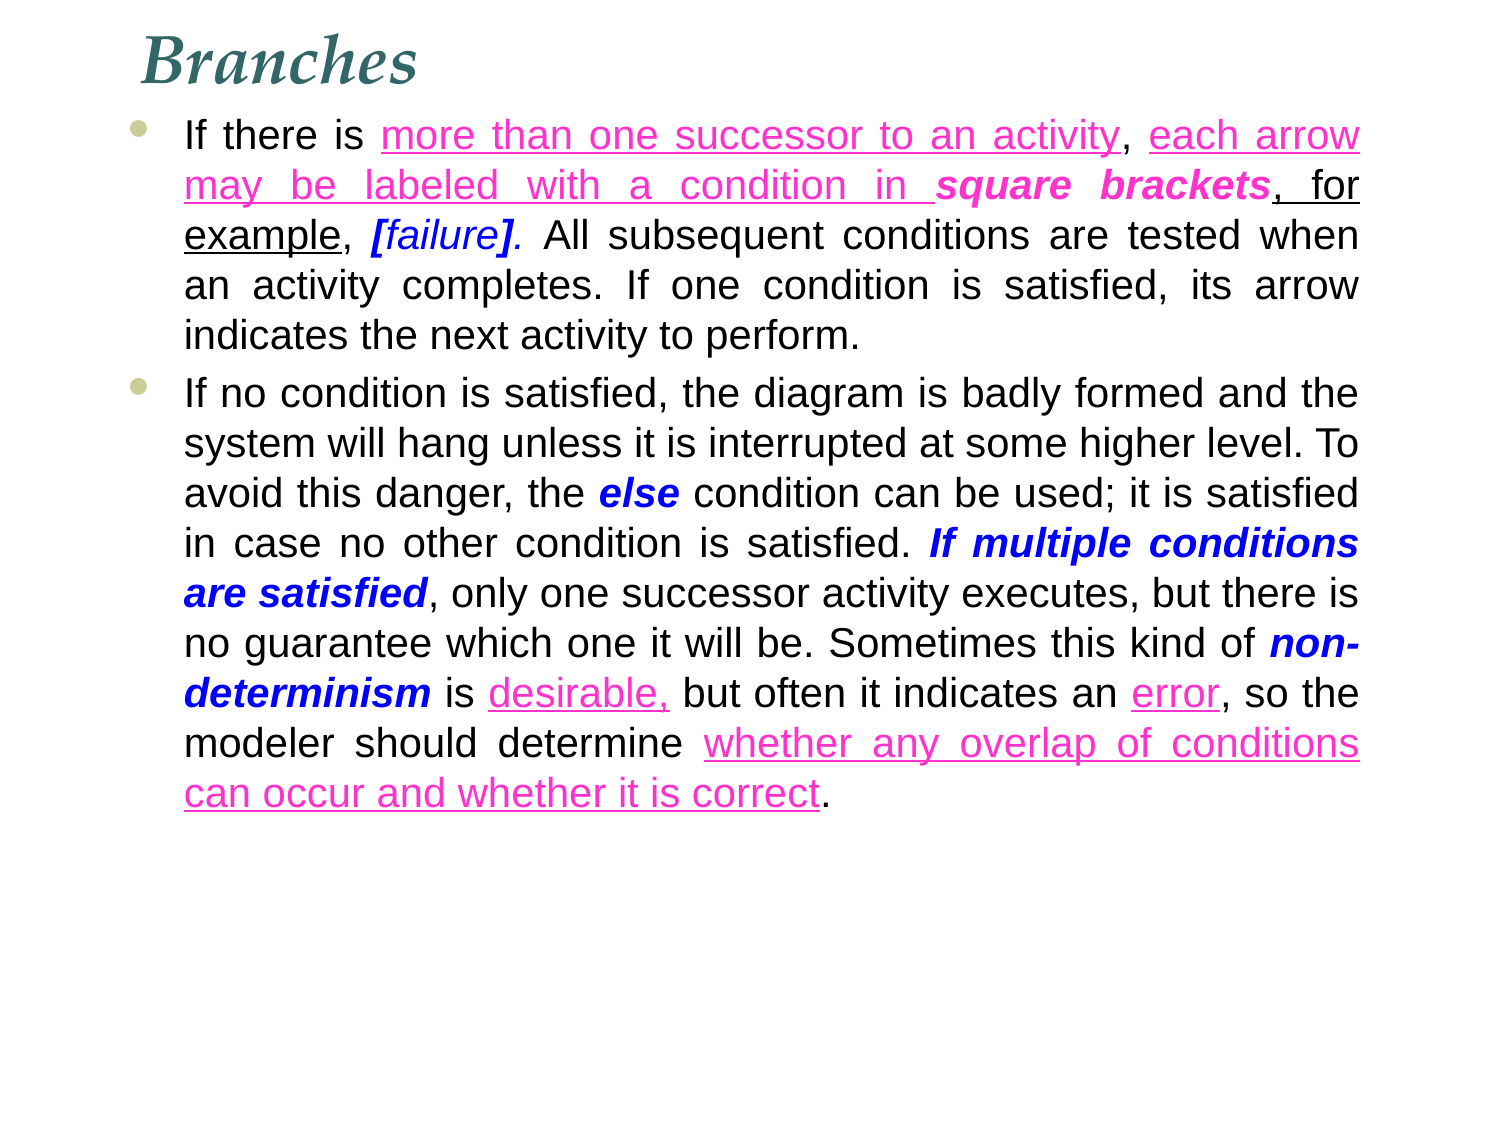

# Branches
If there is more than one successor to an activity, each arrow may be labeled with a condition in square brackets, for example, [failure]. All subsequent conditions are tested when an activity completes. If one condition is satisfied, its arrow indicates the next activity to perform.
If no condition is satisfied, the diagram is badly formed and the system will hang unless it is interrupted at some higher level. To avoid this danger, the else condition can be used; it is satisfied in case no other condition is satisfied. If multiple conditions are satisfied, only one successor activity executes, but there is no guarantee which one it will be. Sometimes this kind of non-determinism is desirable, but often it indicates an error, so the modeler should determine whether any overlap of conditions can occur and whether it is correct.